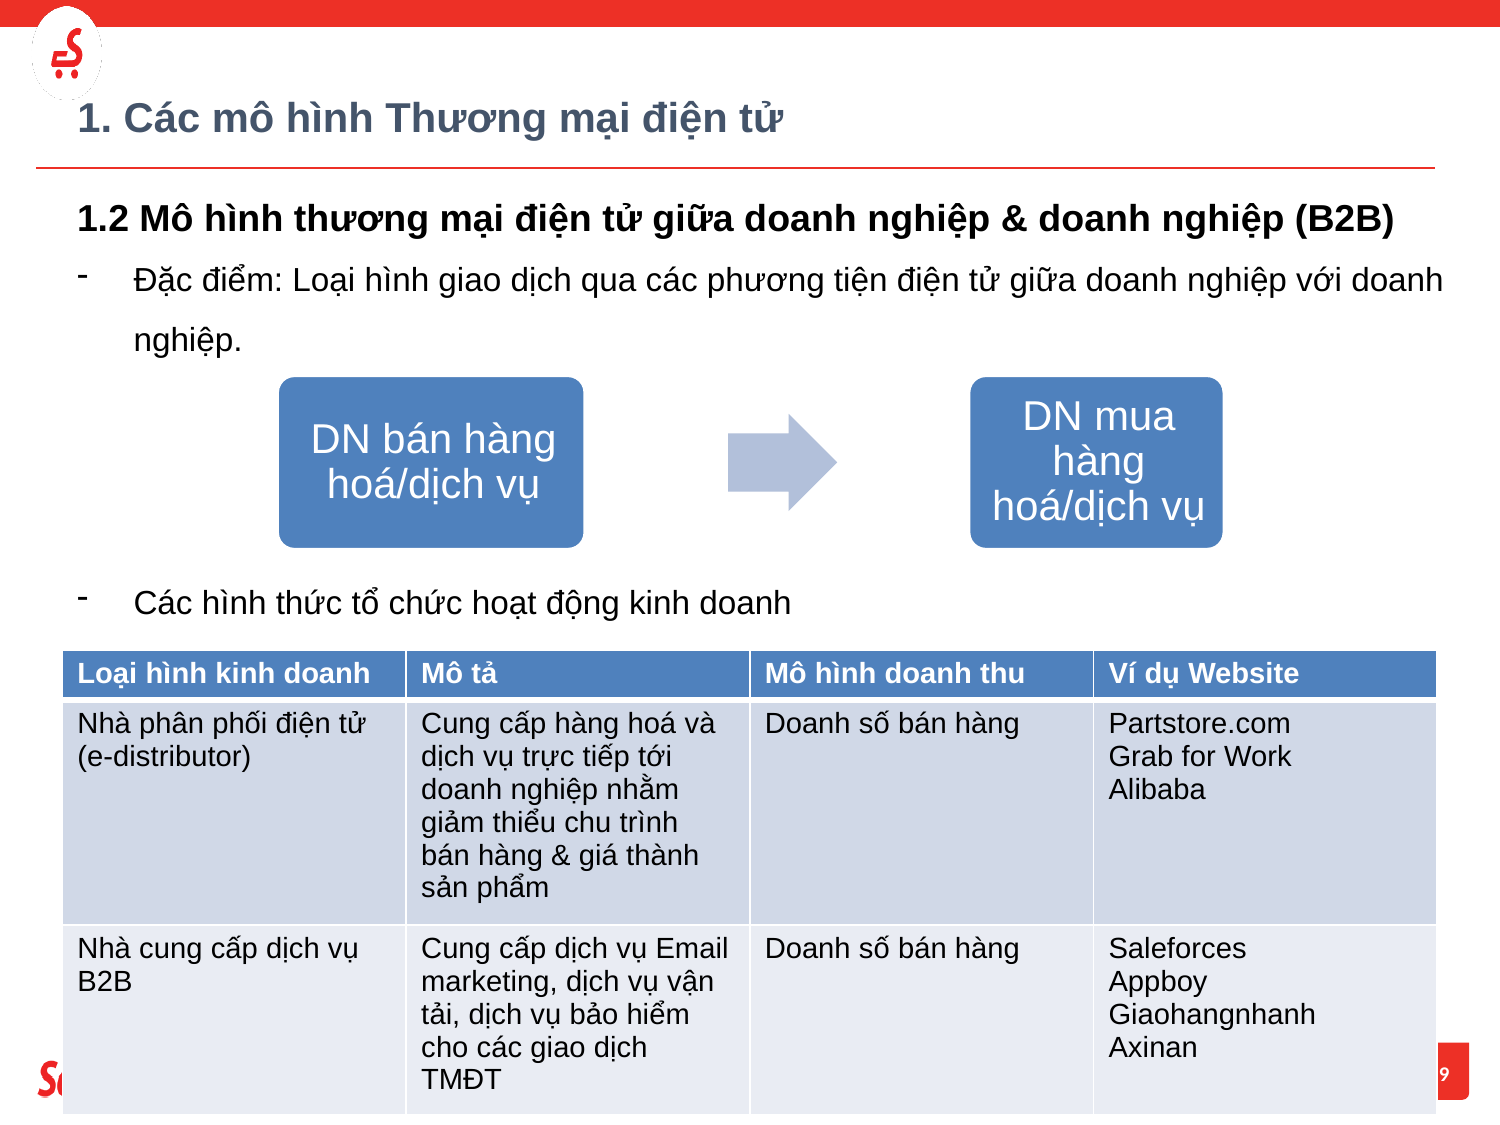

# 1. Các mô hình Thương mại điện tử
1.2 Mô hình thương mại điện tử giữa doanh nghiệp & doanh nghiệp (B2B)
Đặc điểm: Loại hình giao dịch qua các phương tiện điện tử giữa doanh nghiệp với doanh nghiệp.

Các hình thức tổ chức hoạt động kinh doanh

DN bán hàng hoá/dịch vụ

DN mua hàng hoá/dịch vụ
| Loại hình kinh doanh | Mô tả | Mô hình doanh thu | Ví dụ Website |
| --- | --- | --- | --- |
| Nhà phân phối điện tử (e-distributor) | Cung cấp hàng hoá và dịch vụ trực tiếp tới doanh nghiệp nhằm giảm thiểu chu trình bán hàng & giá thành sản phẩm | Doanh số bán hàng | Partstore.com Grab for Work Alibaba |
| Nhà cung cấp dịch vụ B2B | Cung cấp dịch vụ Email marketing, dịch vụ vận tải, dịch vụ bảo hiểm cho các giao dịch TMĐT | Doanh số bán hàng | Saleforces Appboy Giaohangnhanh Axinan |